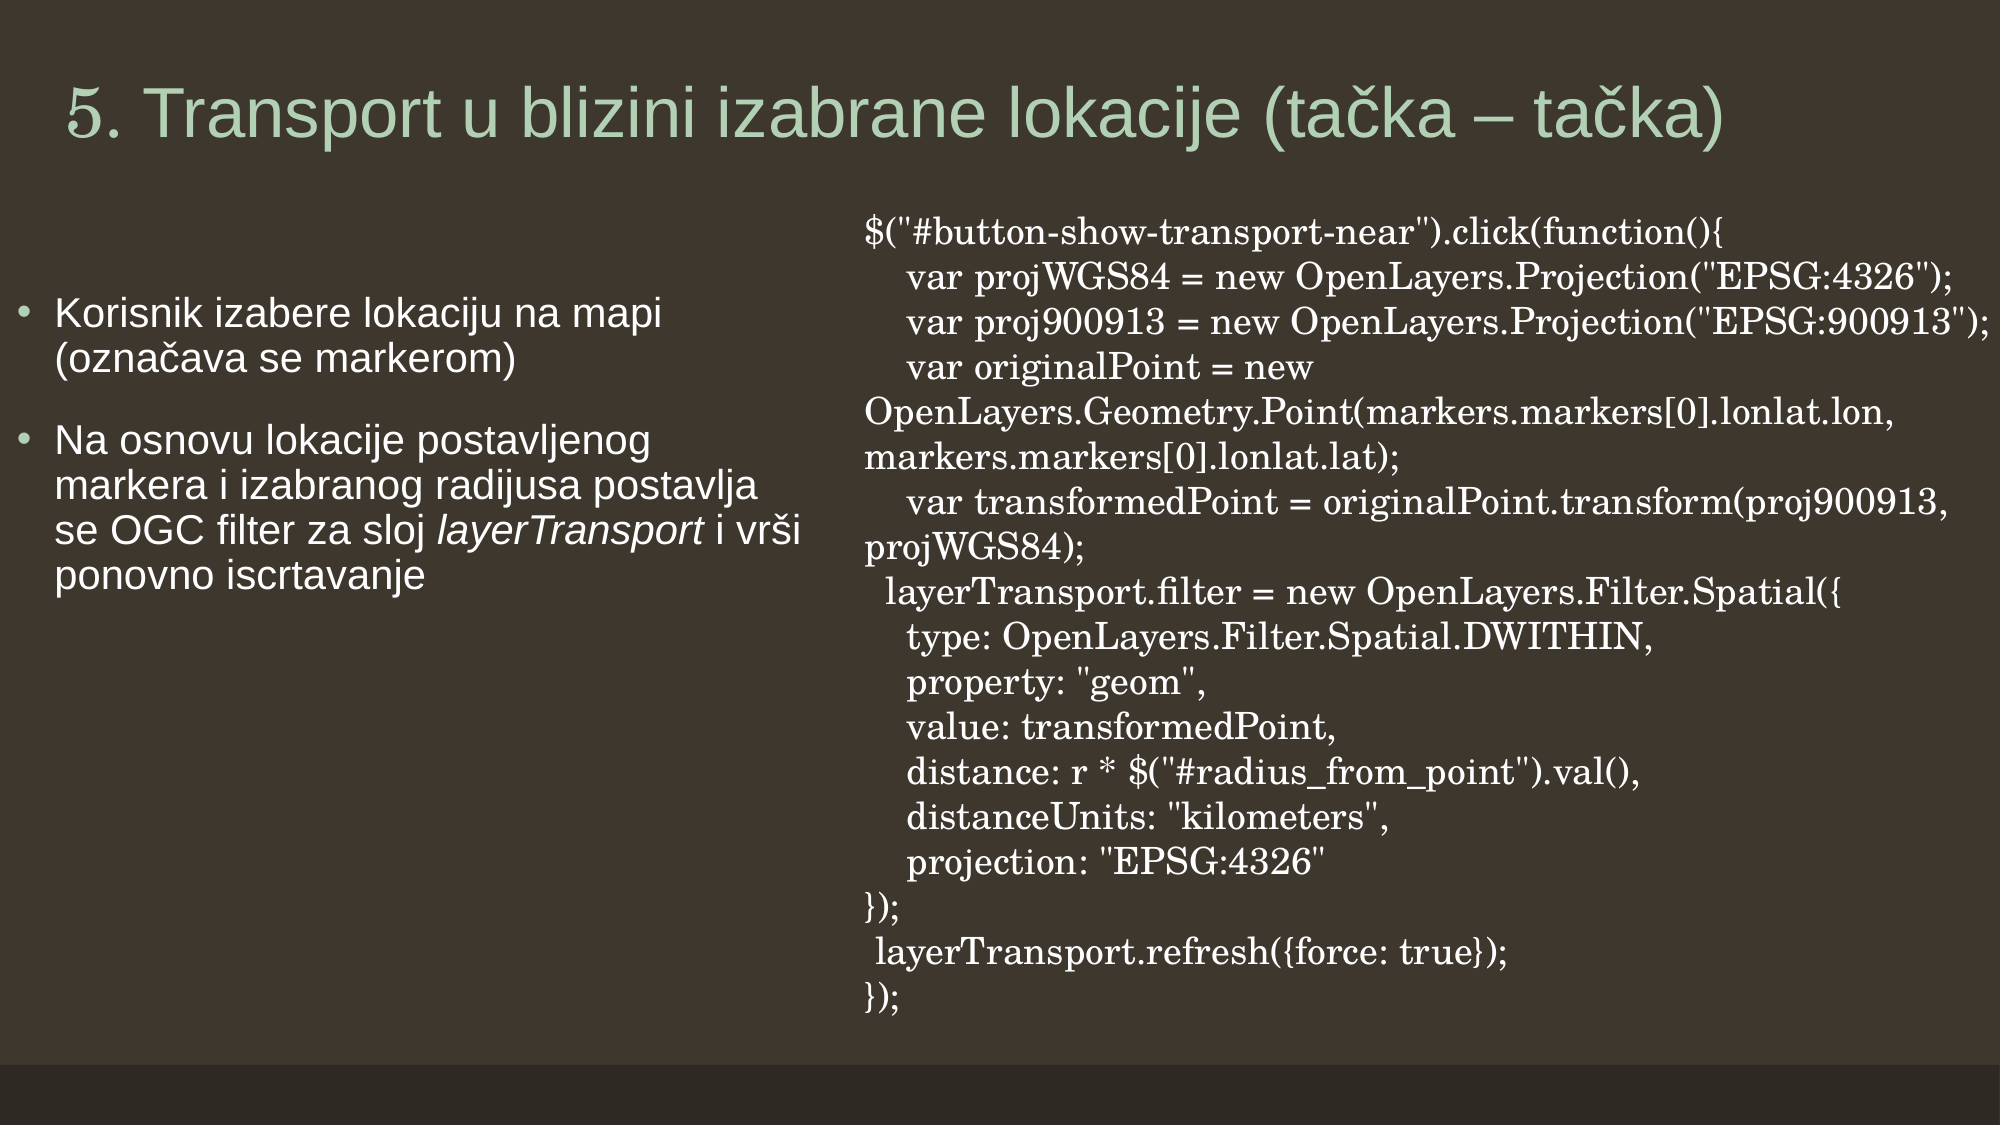

# 5. Transport u blizini izabrane lokacije (tačka – tačka)
$("#button-show-transport-near").click(function(){
    var projWGS84 = new OpenLayers.Projection("EPSG:4326");
    var proj900913 = new OpenLayers.Projection("EPSG:900913");
    var originalPoint = new OpenLayers.Geometry.Point(markers.markers[0].lonlat.lon, markers.markers[0].lonlat.lat);
    var transformedPoint = originalPoint.transform(proj900913, projWGS84);
  layerTransport.filter = new OpenLayers.Filter.Spatial({
    type: OpenLayers.Filter.Spatial.DWITHIN,
    property: "geom",
    value: transformedPoint,
    distance: r * $("#radius_from_point").val(),
    distanceUnits: "kilometers",
    projection: "EPSG:4326"
});
 layerTransport.refresh({force: true});
});
Korisnik izabere lokaciju na mapi (označava se markerom)
Na osnovu lokacije postavljenog markera i izabranog radijusa postavlja se OGC filter za sloj layerTransport i vrši ponovno iscrtavanje